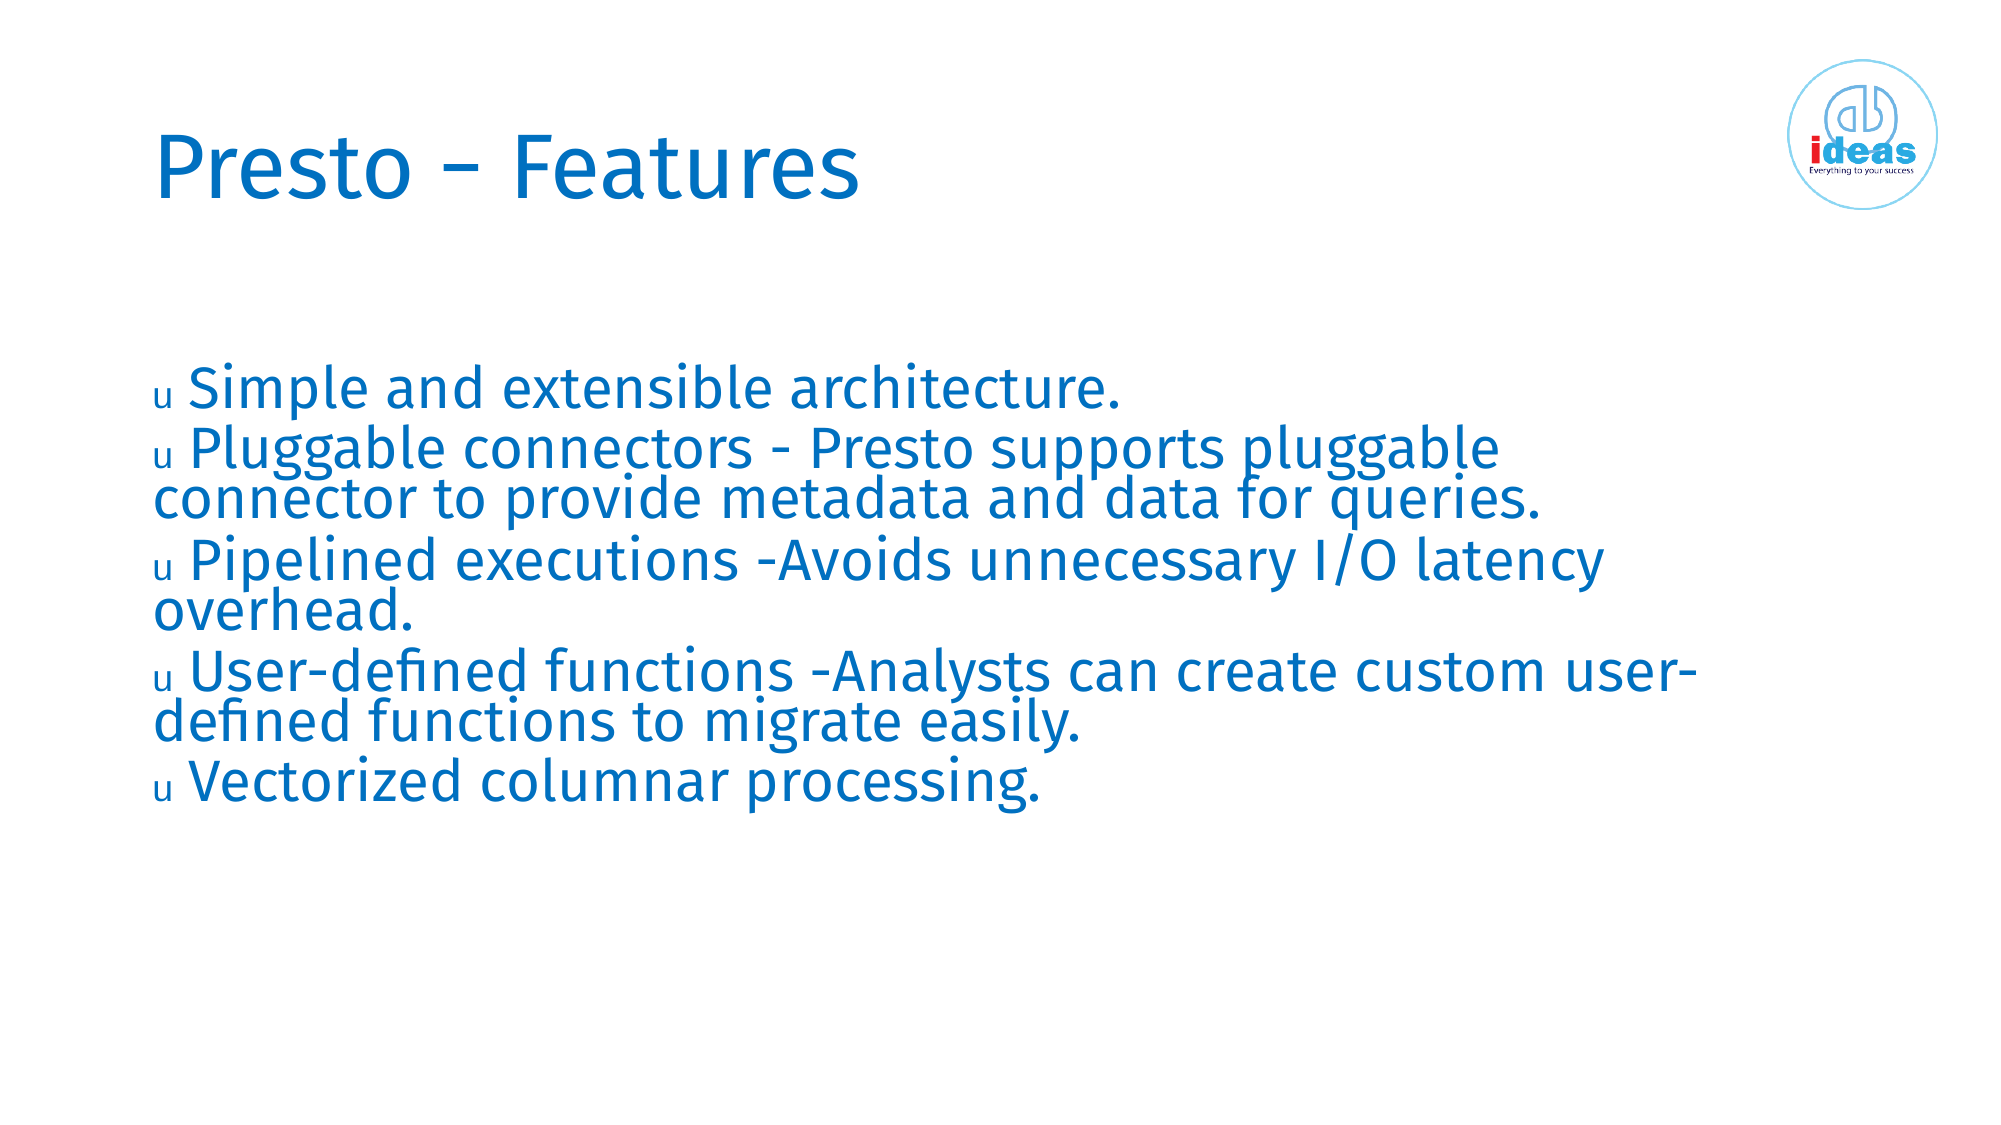

# Presto − Features
u Simple and extensible architecture.
u Pluggable connectors - Presto supports pluggable
connector to provide metadata and data for queries.
u Pipelined executions -Avoids unnecessary I/O latency
overhead.
u User-defined functions -Analysts can create custom user-
defined functions to migrate easily.
u Vectorized columnar processing.